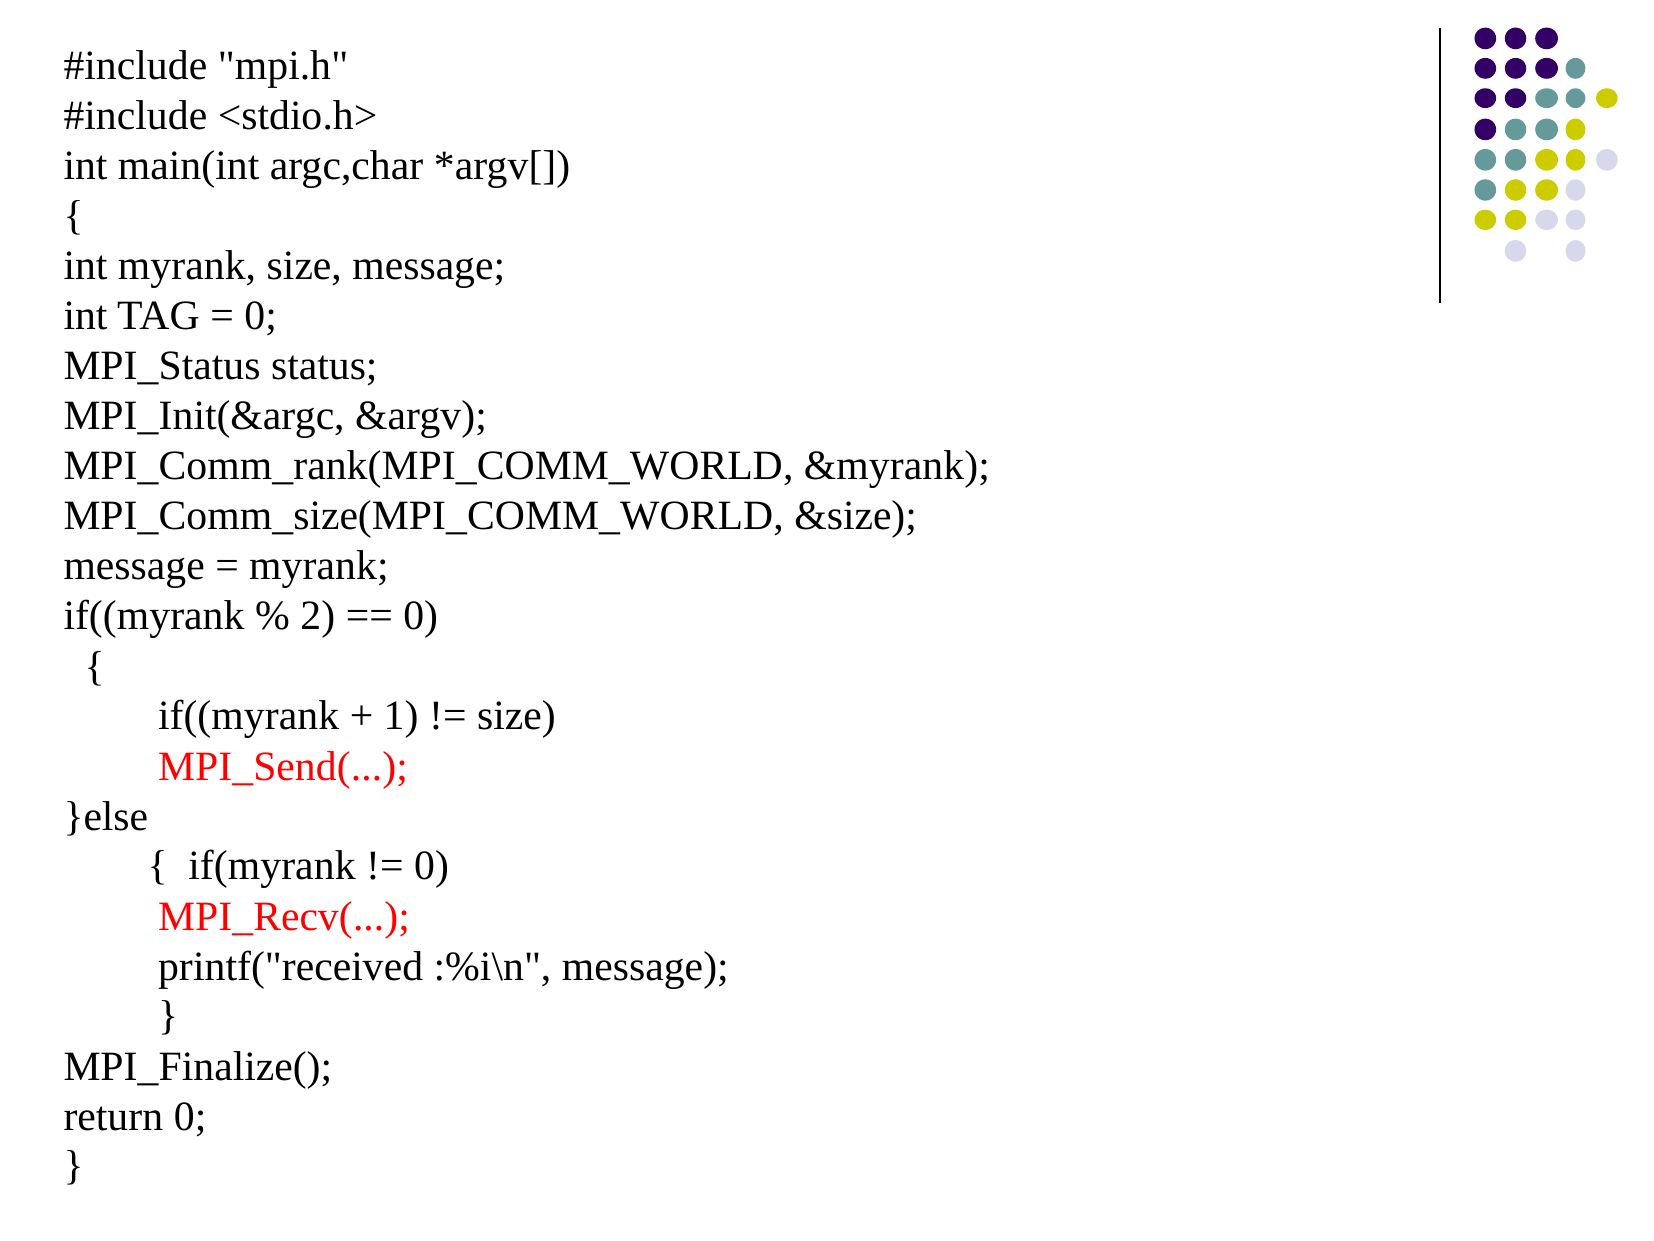

#include "mpi.h"
#include <stdio.h>
int main(int argc,char *argv[])
{
int myrank, size, message;
int TAG = 0;
MPI_Status status;
MPI_Init(&argc, &argv);
MPI_Comm_rank(MPI_COMM_WORLD, &myrank);
MPI_Comm_size(MPI_COMM_WORLD, &size);
message = myrank;
if((myrank % 2) == 0)
  {
         if((myrank + 1) != size)
         MPI_Send(...);
}else
        {  if(myrank != 0)
         MPI_Recv(...);
         printf("received :%i\n", message);
         }
MPI_Finalize();
return 0;
}
2008